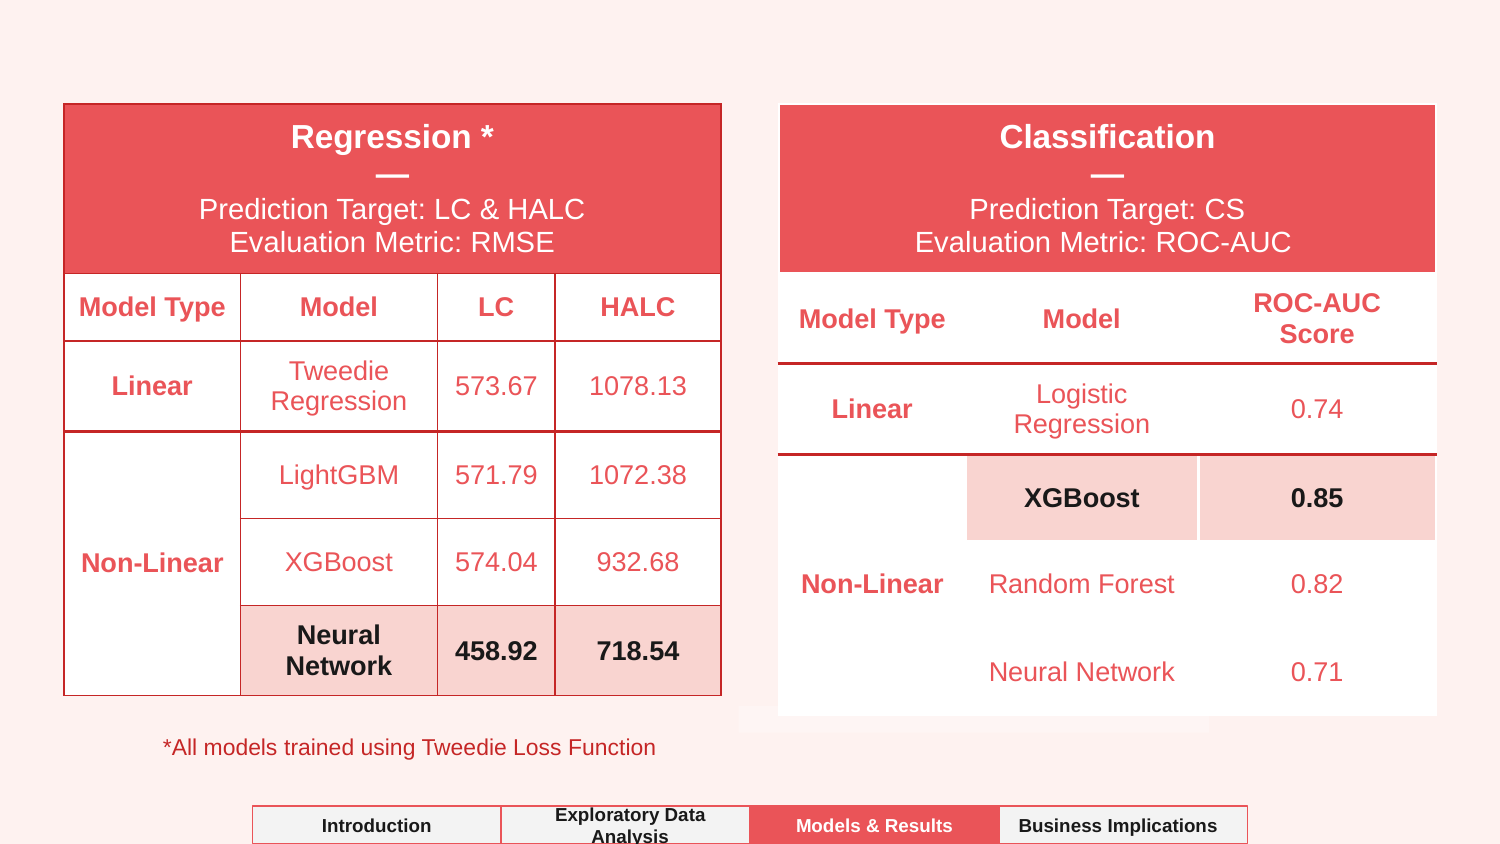

| Regression \* — Prediction Target: LC & HALC Evaluation Metric: RMSE |  |  |  |
| --- | --- | --- | --- |
| Model Type | Model | LC | HALC |
| Linear | Tweedie Regression | 573.67 | 1078.13 |
| Non-Linear | LightGBM | 571.79 | 1072.38 |
|  | XGBoost | 574.04 | 932.68 |
|  | Neural Network | 458.92 | 718.54 |
| Classification — Prediction Target: CS Evaluation Metric: ROC-AUC |  |  |
| --- | --- | --- |
| Model Type | Model | ROC-AUC Score |
| Linear | Logistic Regression | 0.74 |
| Non-Linear | XGBoost | 0.85 |
|  | Random Forest | 0.82 |
|  | Neural Network | 0.71 |

*All models trained using Tweedie Loss Function

Introduction
Exploratory Data Analysis
Models & Results
Business Implications